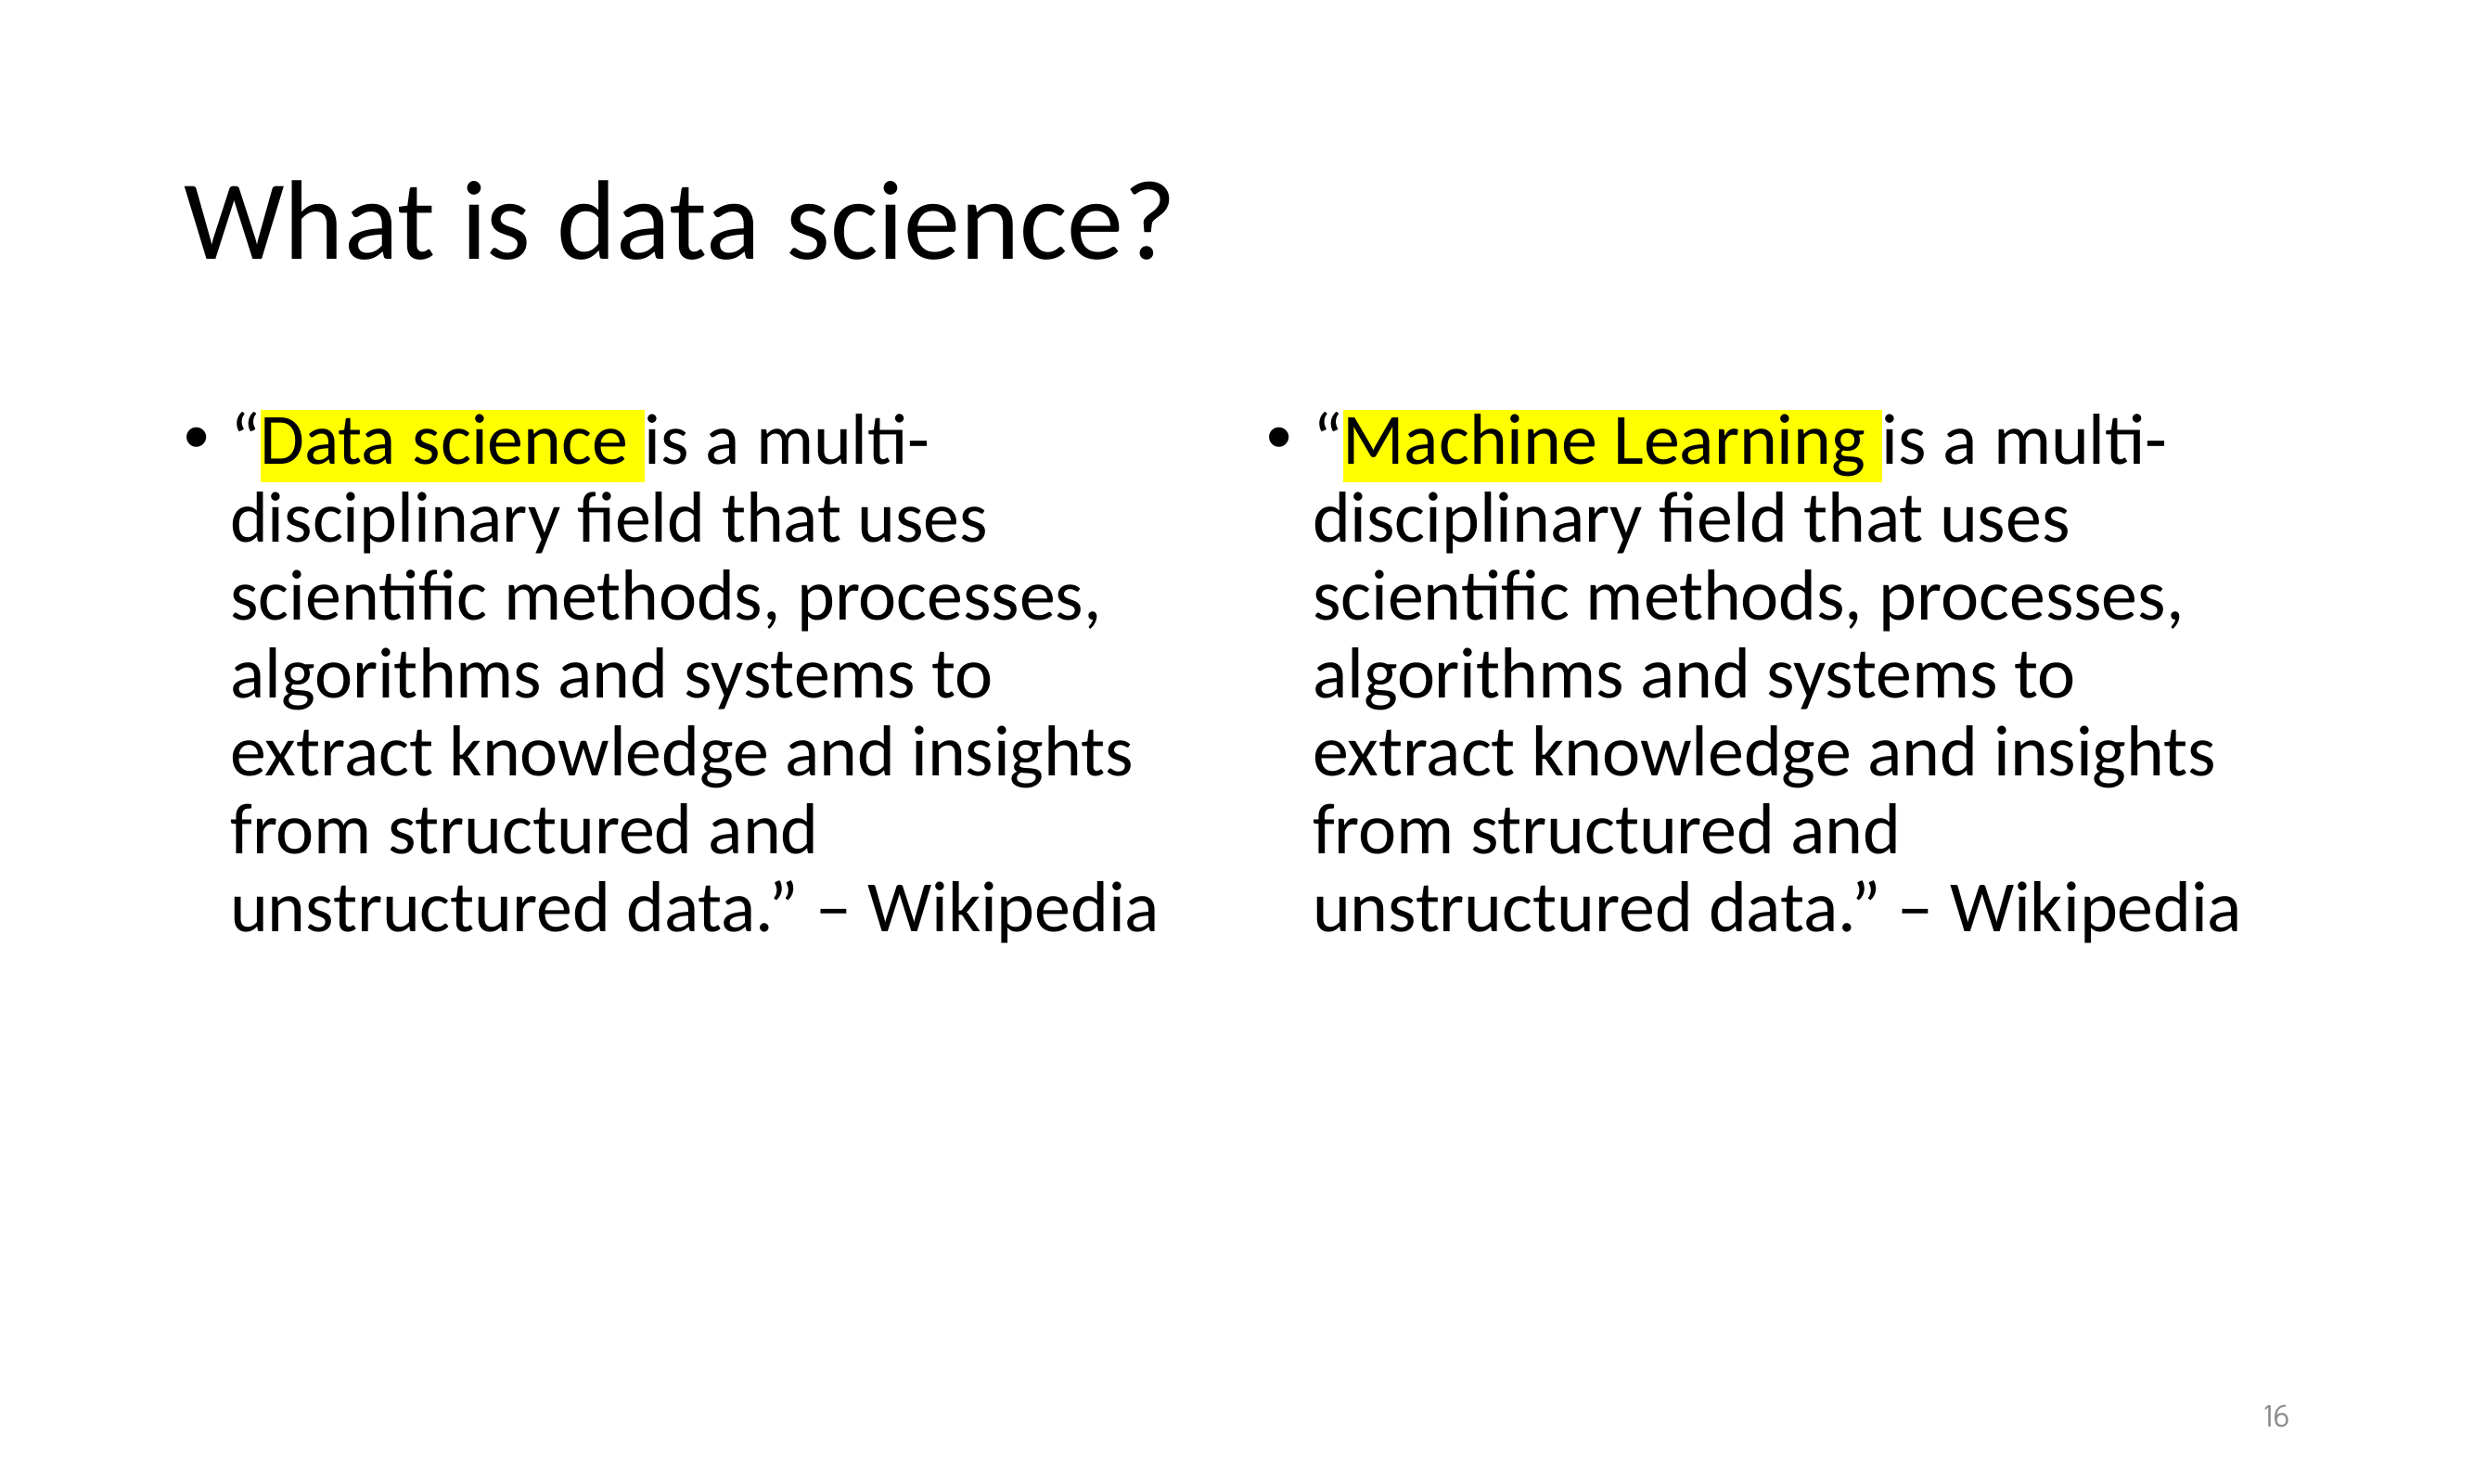

# What is data science?
“Data science is a multi-disciplinary field that uses scientific methods, processes, algorithms and systems to extract knowledge and insights from structured and unstructured data.” – Wikipedia

“Machine Learning is a multi-disciplinary field that uses scientific methods, processes, algorithms and systems to extract knowledge and insights from structured and unstructured data.” – Wikipedia

16